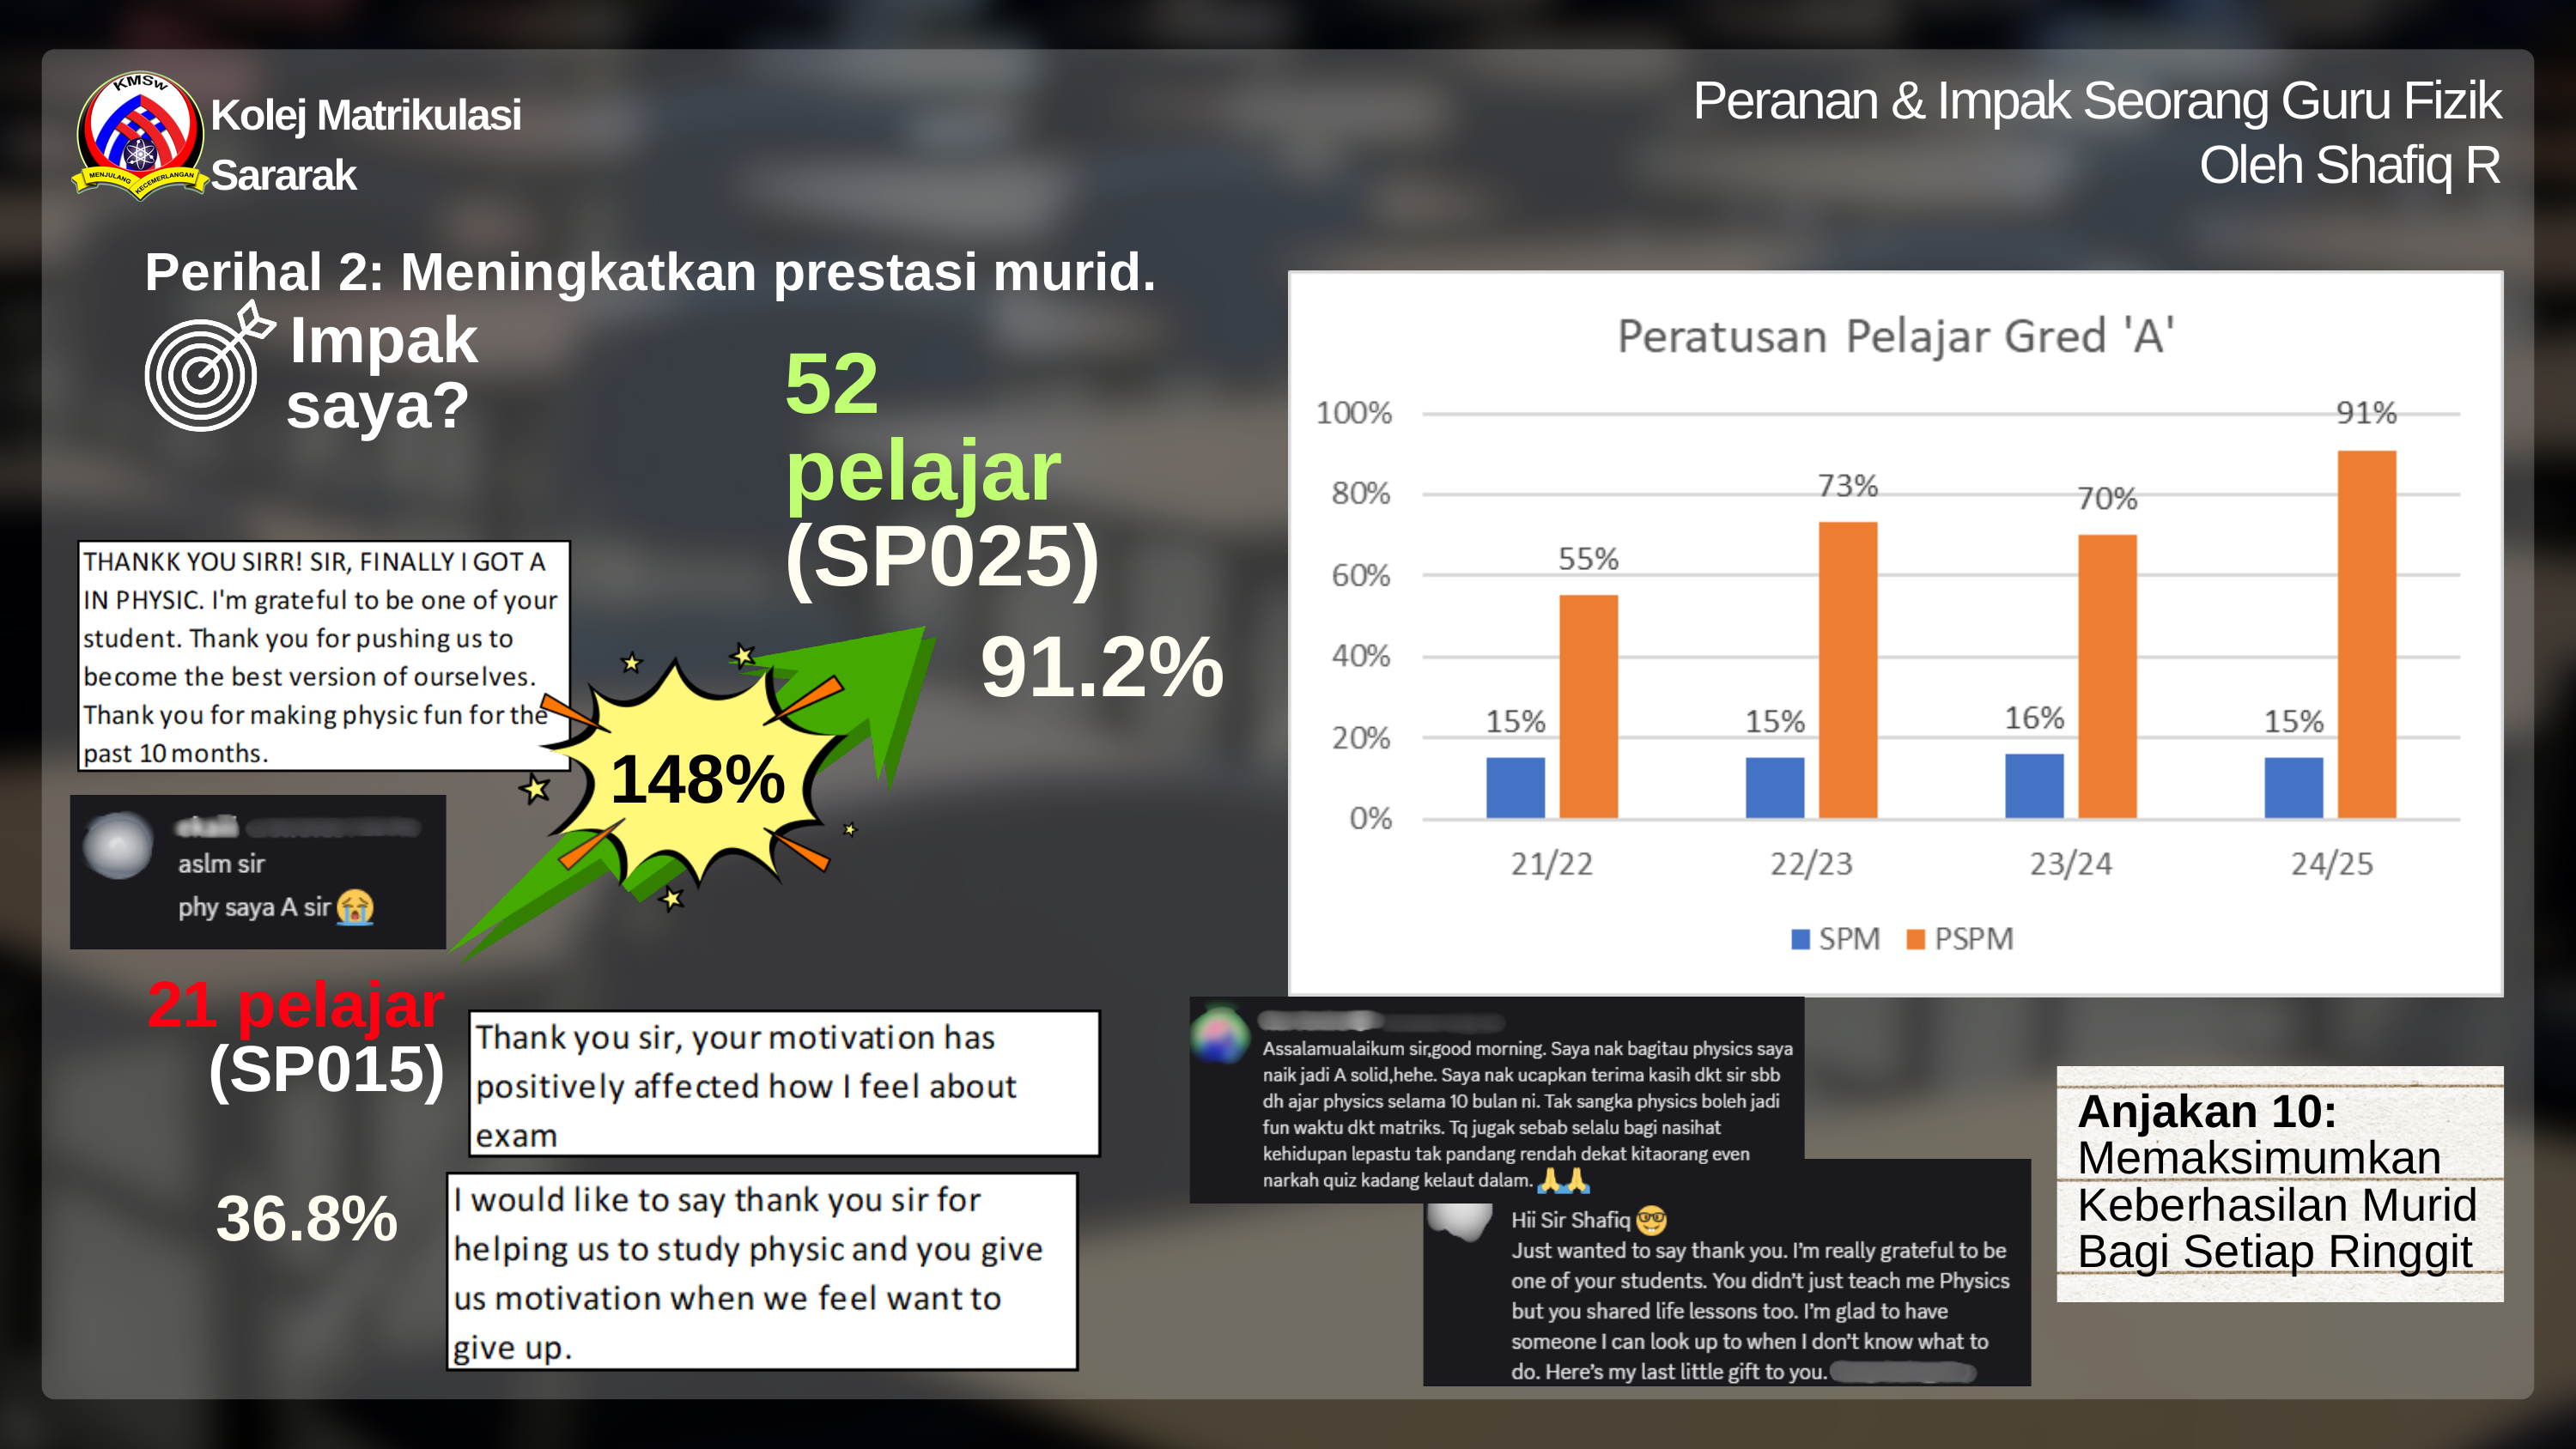

Peranan & Impak Seorang Guru Fizik
Oleh Shafiq R

Kolej Matrikulasi Sararak
Perihal 2: Meningkatkan prestasi murid.

Impak
saya?
52 pelajar
(SP025)

91.2%

148%

21 pelajar
(SP015)

Anjakan 10:
Memaksimumkan Keberhasilan Murid Bagi Setiap Ringgit

36.8%